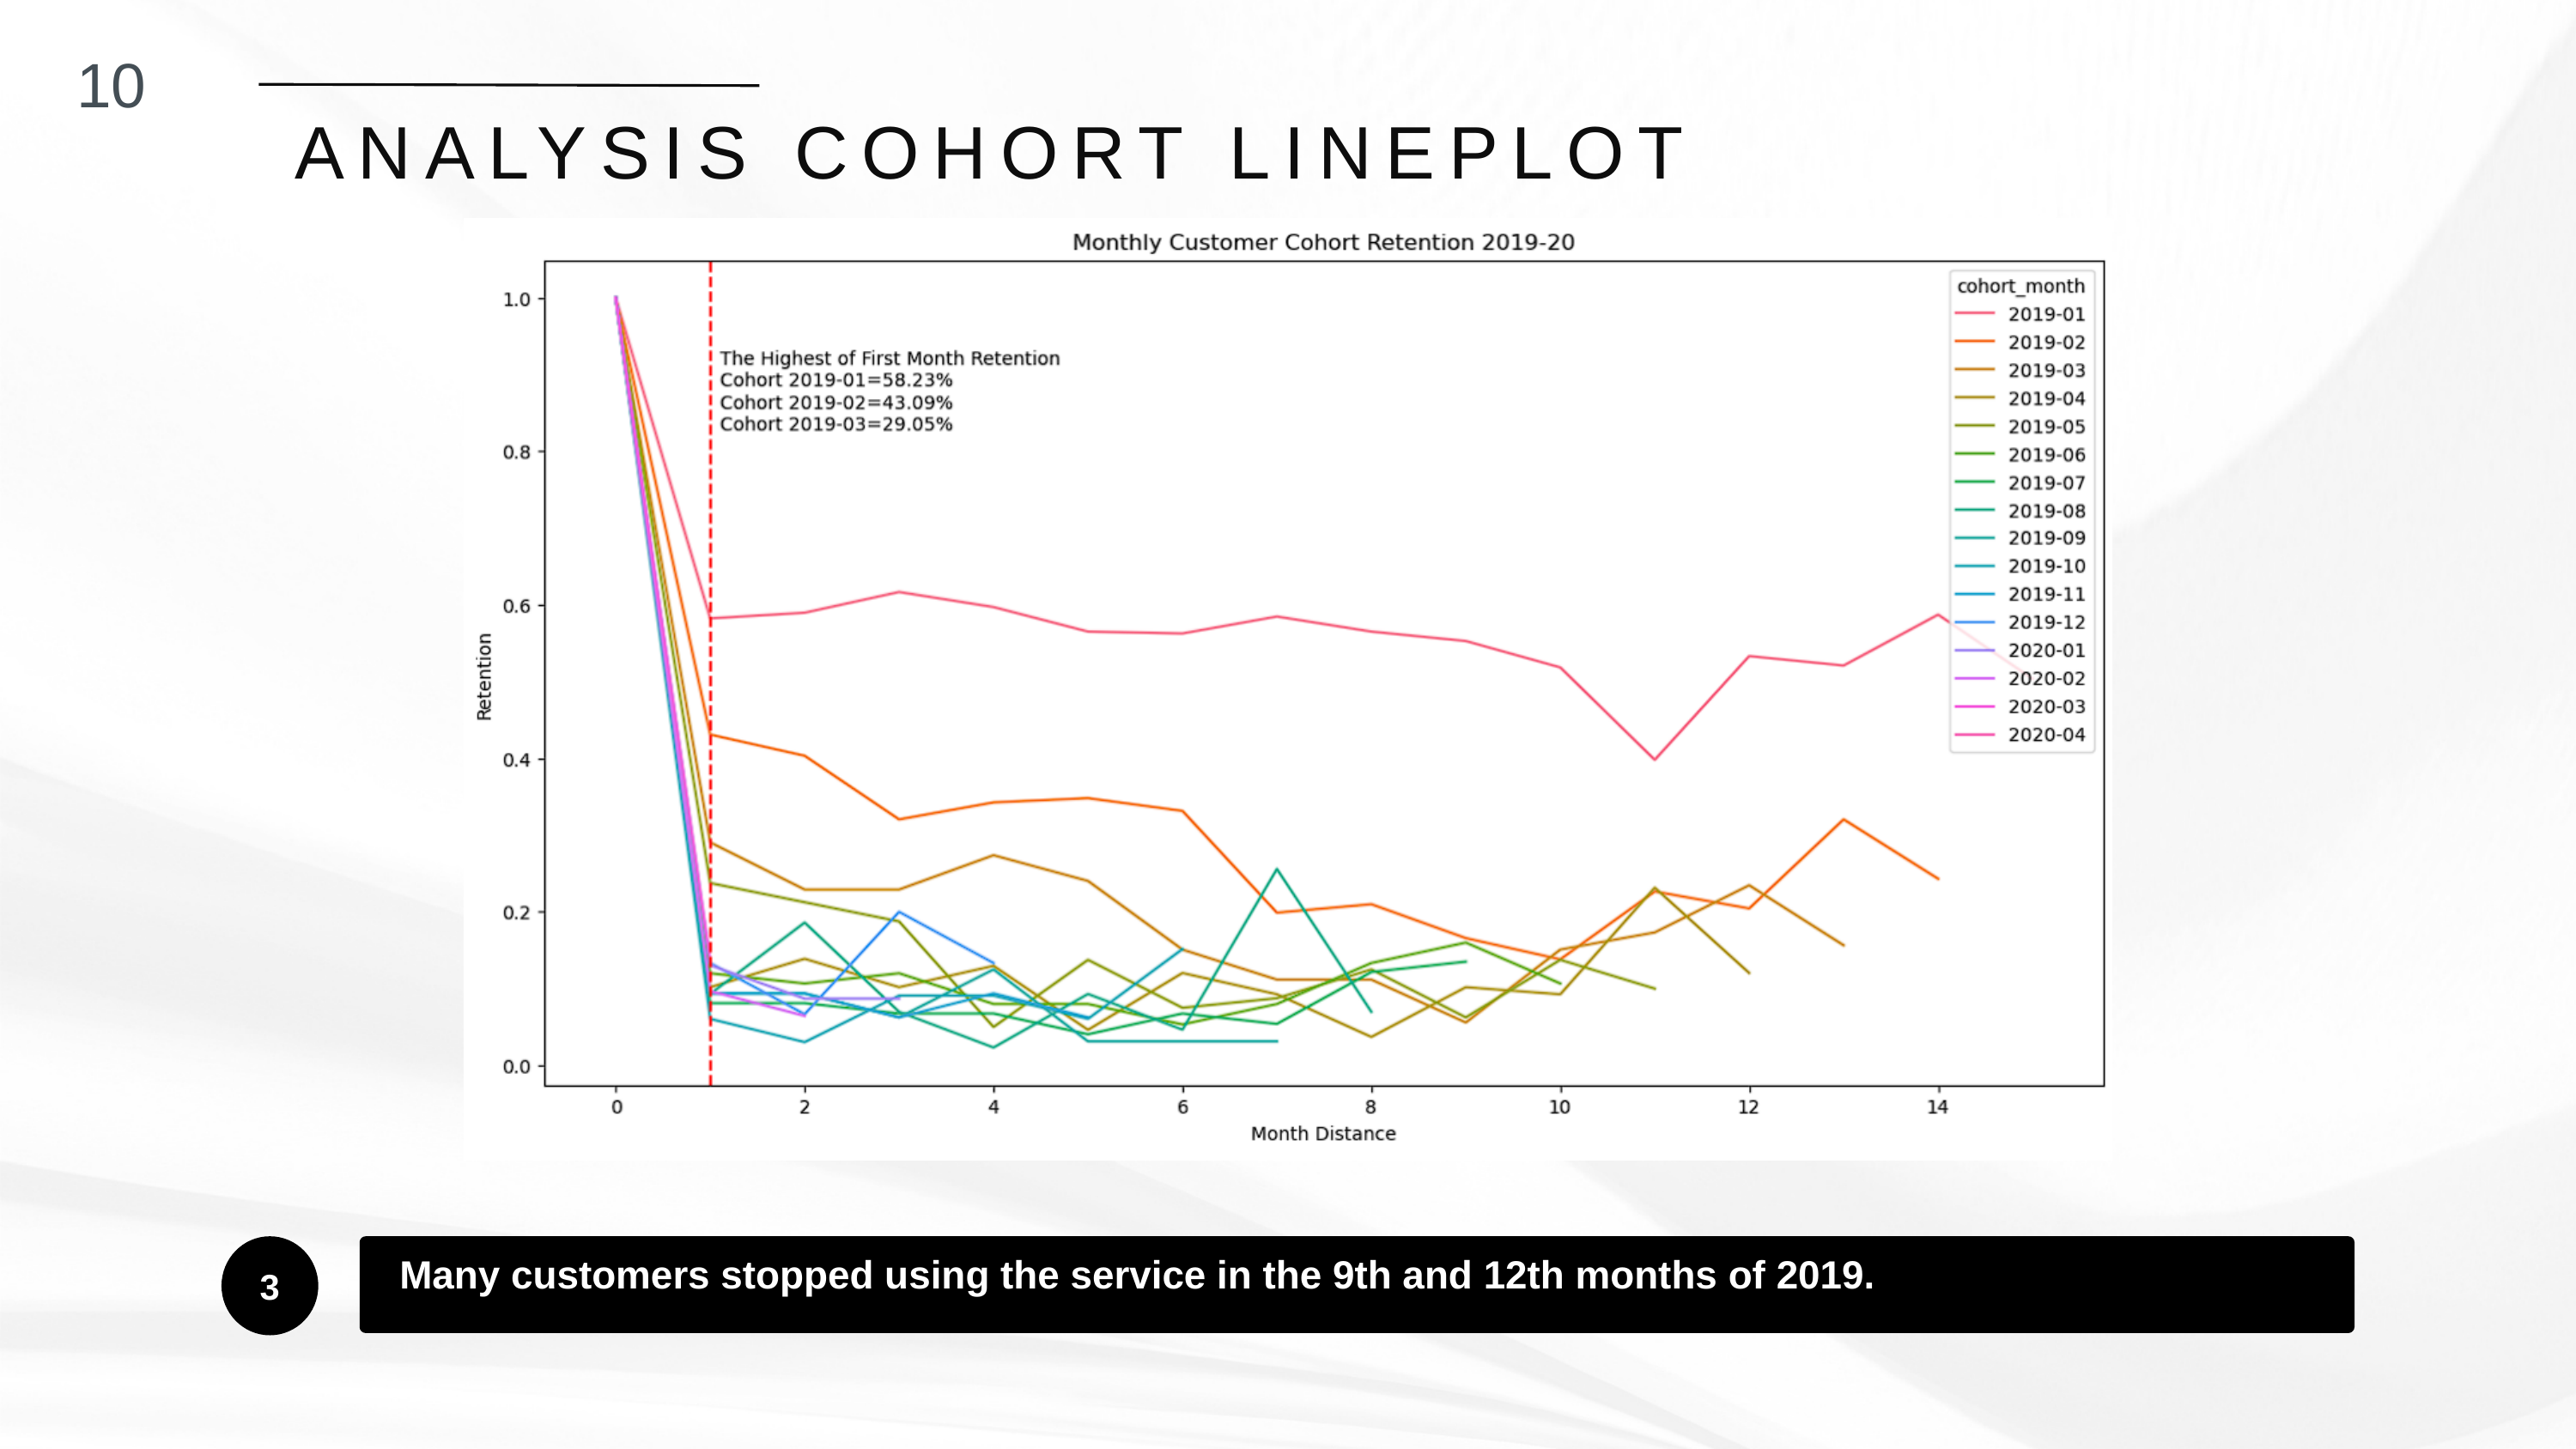

10

ANALYSIS COHORT LINEPLOT

3

   Many customers stopped using the service in the 9th and 12th months of 2019.